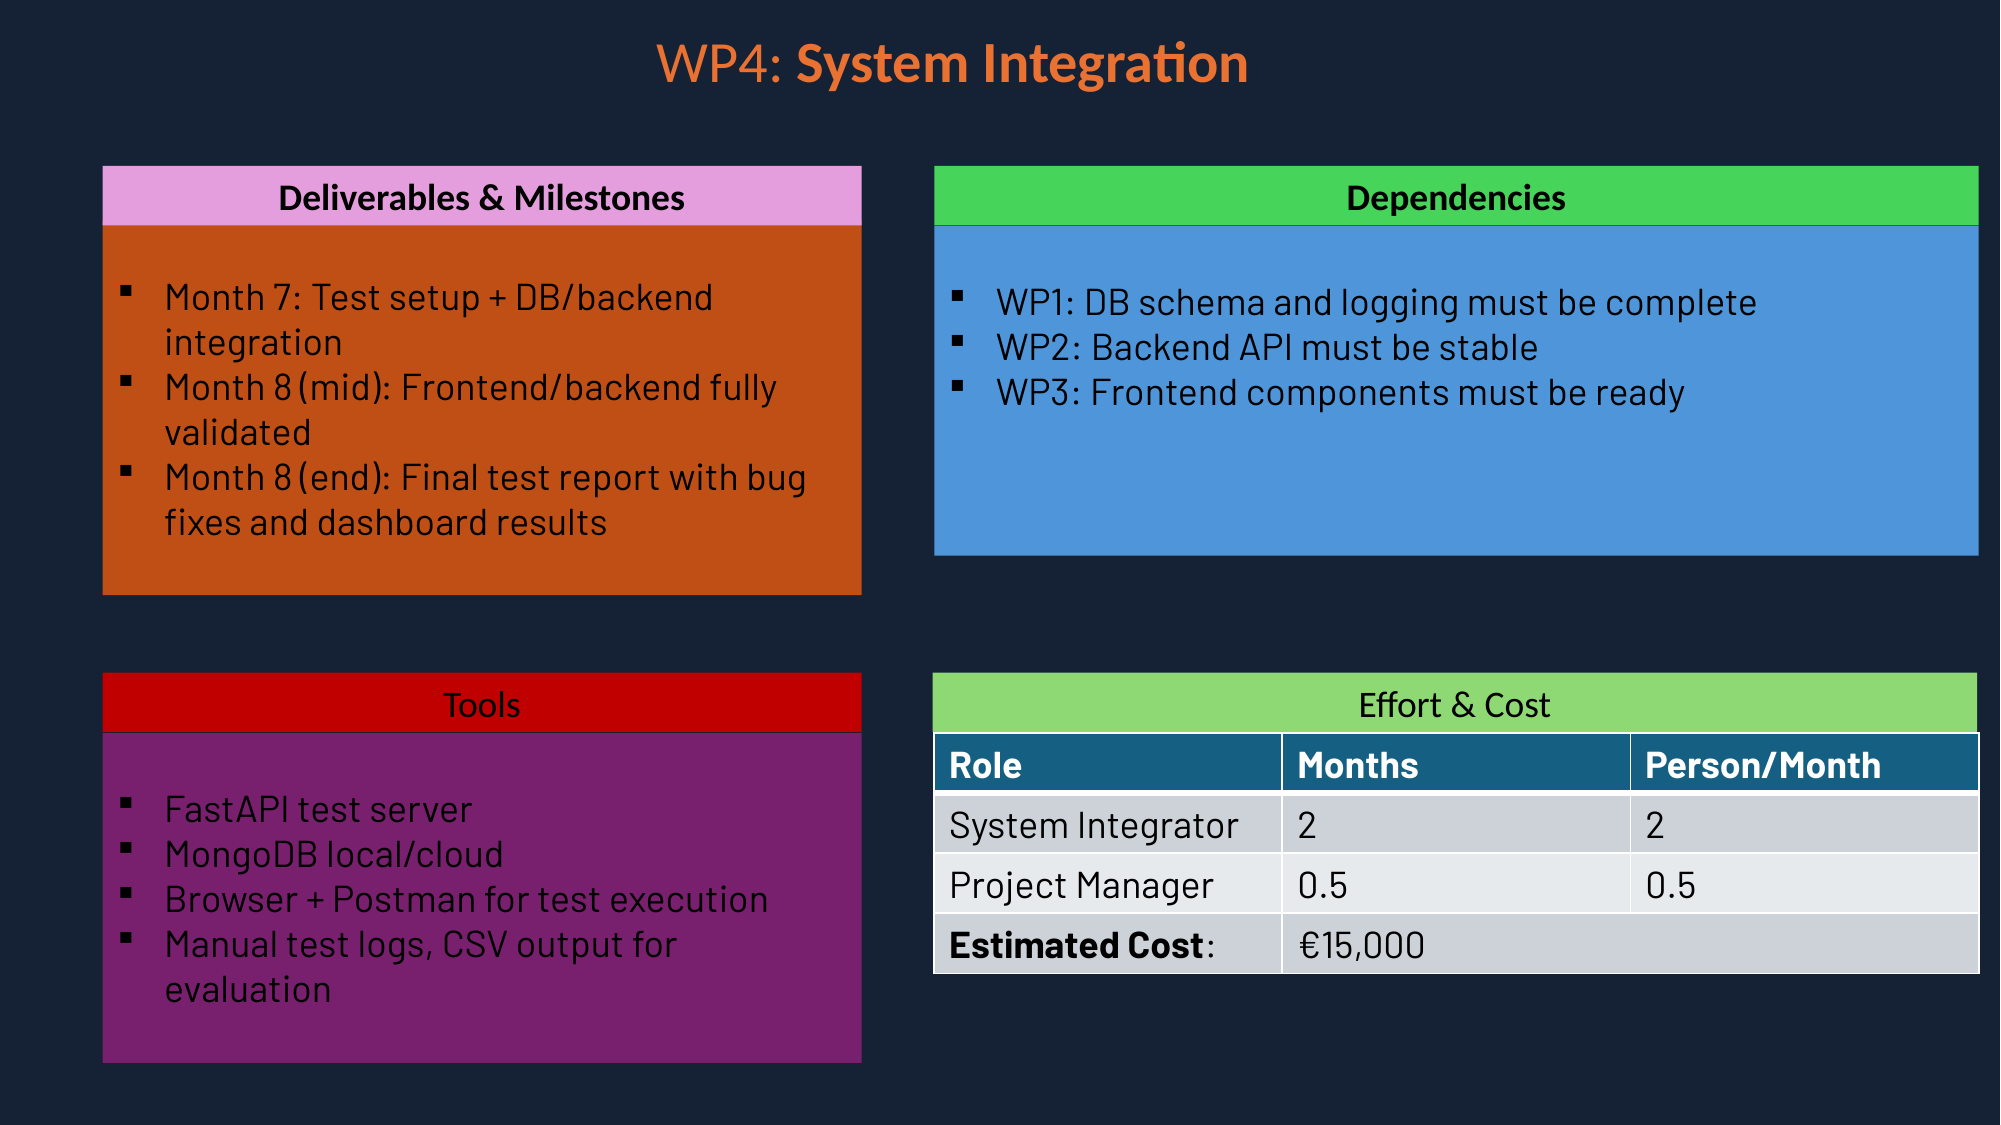

WP4: System Integration
Deliverables & Milestones

Month 7: Test setup + DB/backend integration
Month 8 (mid): Frontend/backend fully validated
Month 8 (end): Final test report with bug fixes and dashboard results

Dependencies

WP1: DB schema and logging must be complete
WP2: Backend API must be stable
WP3: Frontend components must be ready

Tools

FastAPI test server
MongoDB local/cloud
Browser + Postman for test execution
Manual test logs, CSV output for evaluation

Effort & Cost
| Role | Months | Person/Month |
| --- | --- | --- |
| System Integrator | 2 | 2 |
| Project Manager | 0.5 | 0.5 |
| Estimated Cost: | €15,000 |  |